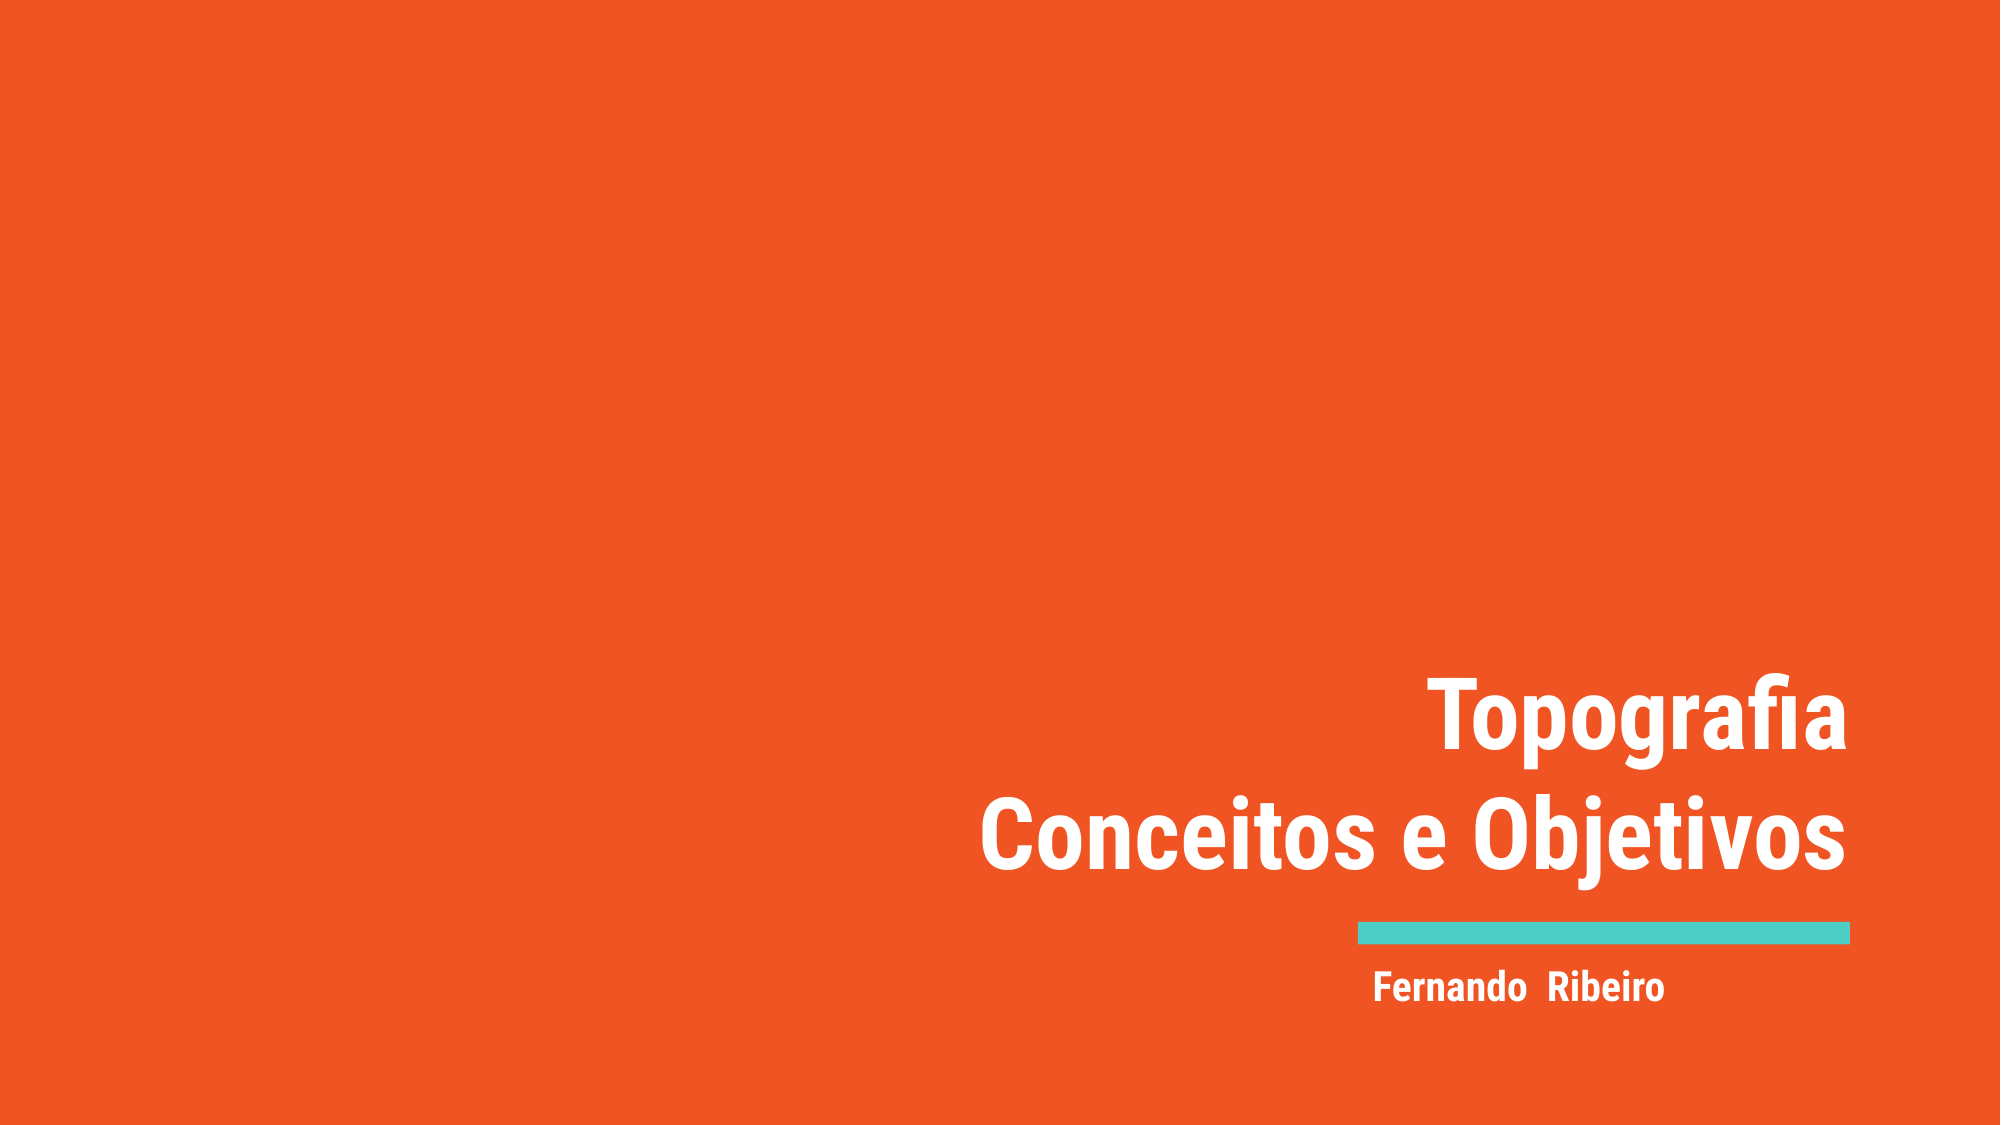

# Topografia Conceitos e Objetivos
Fernando  Ribeiro